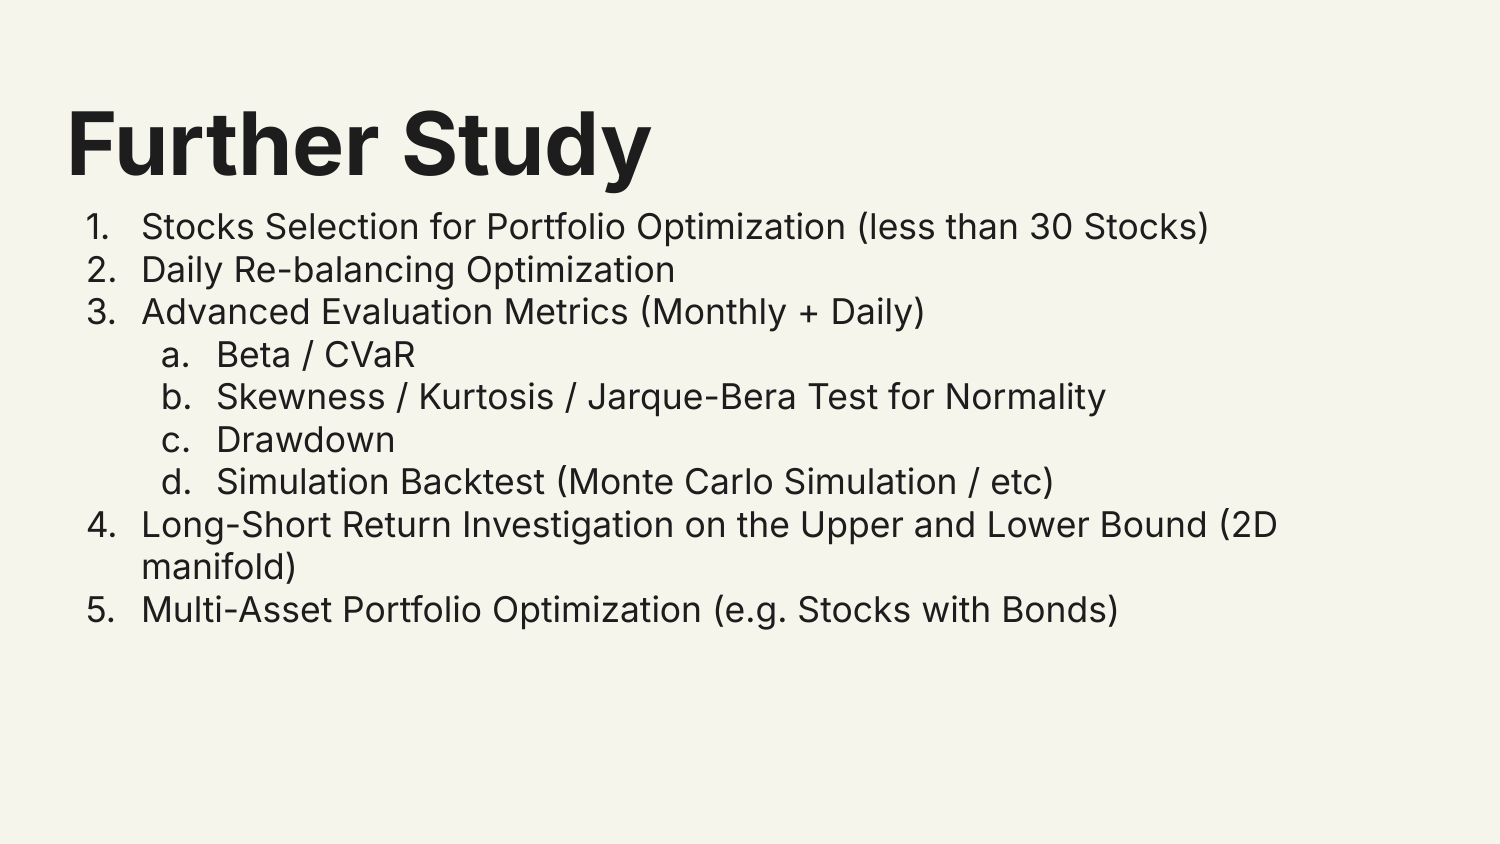

# Further Study
Stocks Selection for Portfolio Optimization (less than 30 Stocks)
Daily Re-balancing Optimization
Advanced Evaluation Metrics (Monthly + Daily)
Beta / CVaR
Skewness / Kurtosis / Jarque-Bera Test for Normality
Drawdown
Simulation Backtest (Monte Carlo Simulation / etc)
Long-Short Return Investigation on the Upper and Lower Bound (2D manifold)
Multi-Asset Portfolio Optimization (e.g. Stocks with Bonds)